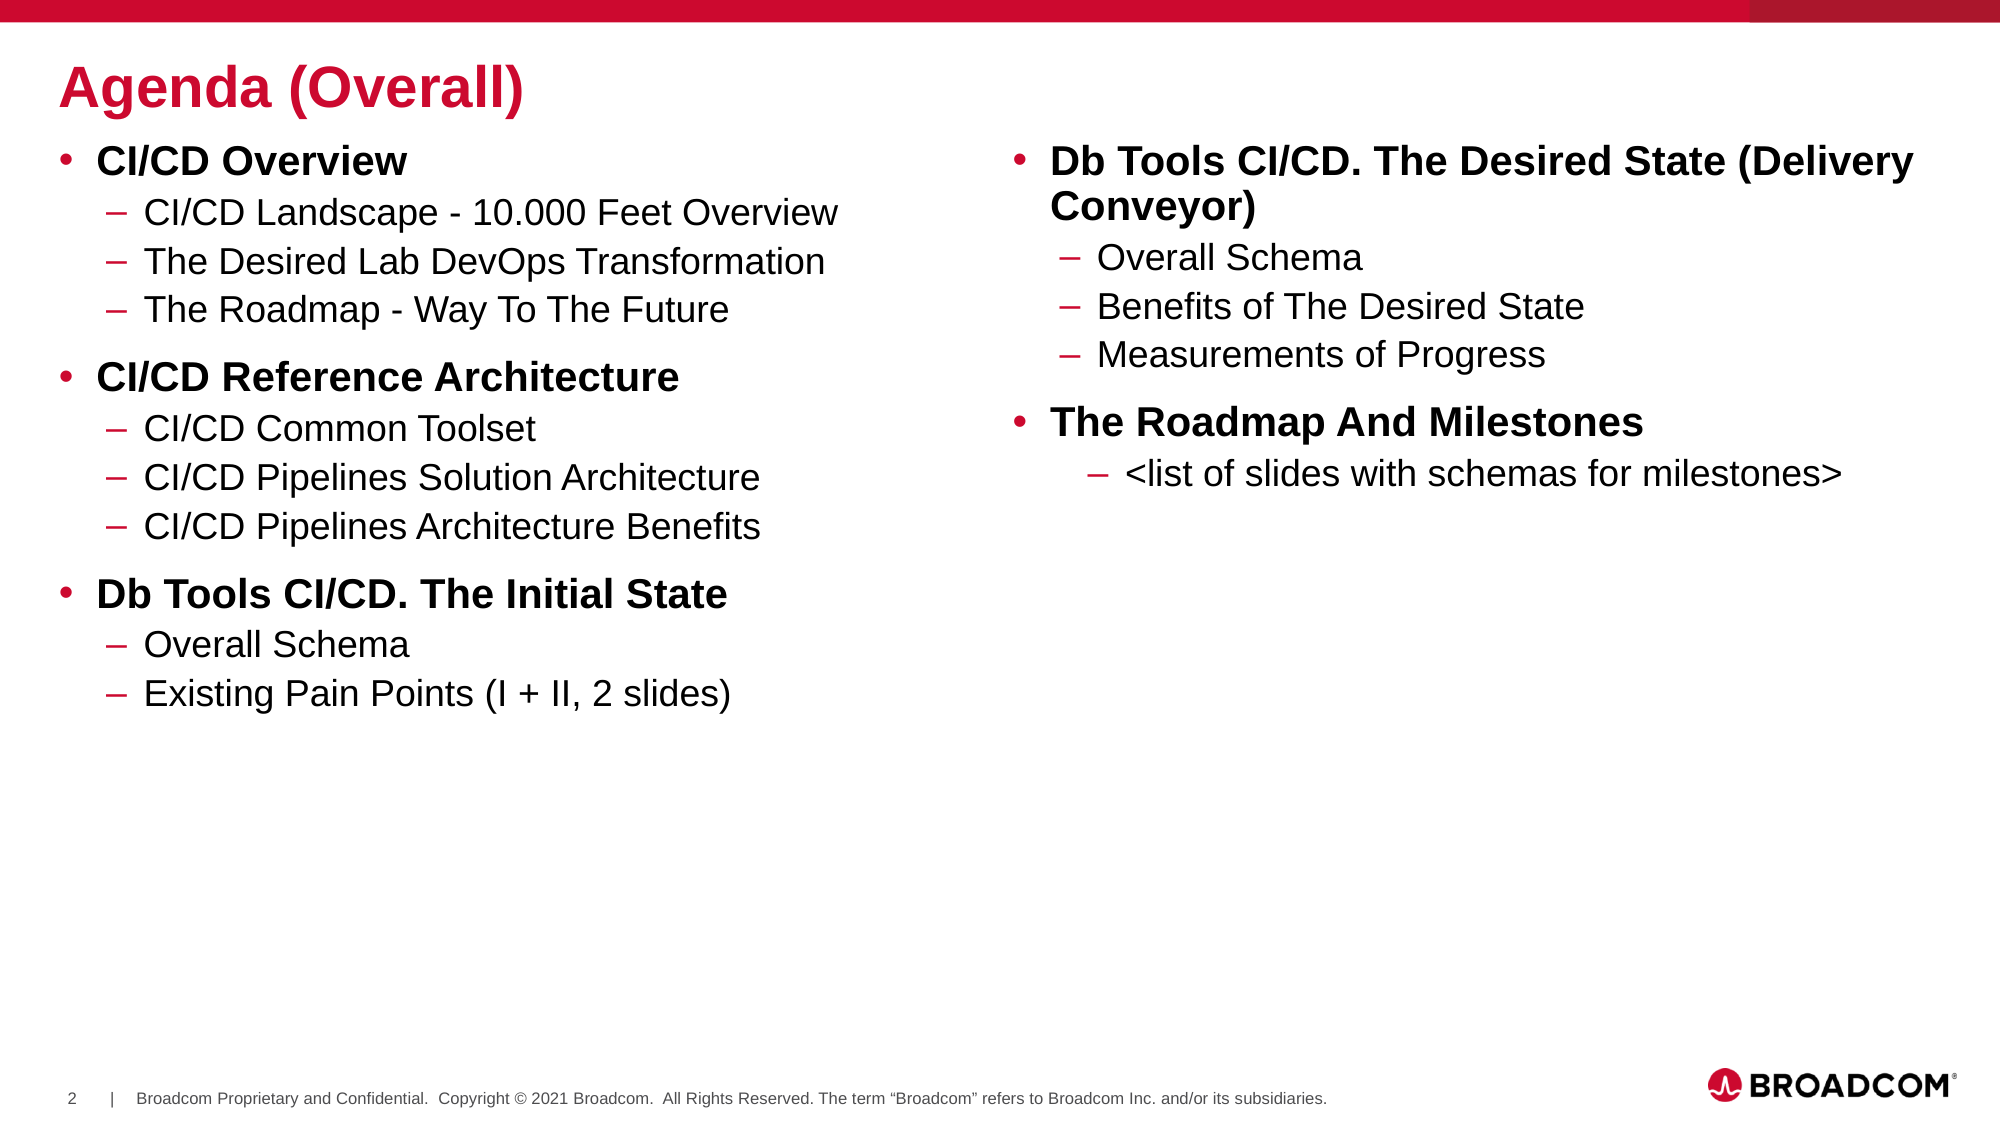

# Agenda (Overall)
CI/CD Overview
CI/CD Landscape - 10.000 Feet Overview
The Desired Lab DevOps Transformation
The Roadmap - Way To The Future
CI/CD Reference Architecture
CI/CD Common Toolset
CI/CD Pipelines Solution Architecture
CI/CD Pipelines Architecture Benefits
Db Tools CI/CD. The Initial State
Overall Schema
Existing Pain Points (I + II, 2 slides)
Db Tools CI/CD. The Desired State (Delivery Conveyor)
Overall Schema
Benefits of The Desired State
Measurements of Progress
The Roadmap And Milestones
<list of slides with schemas for milestones>